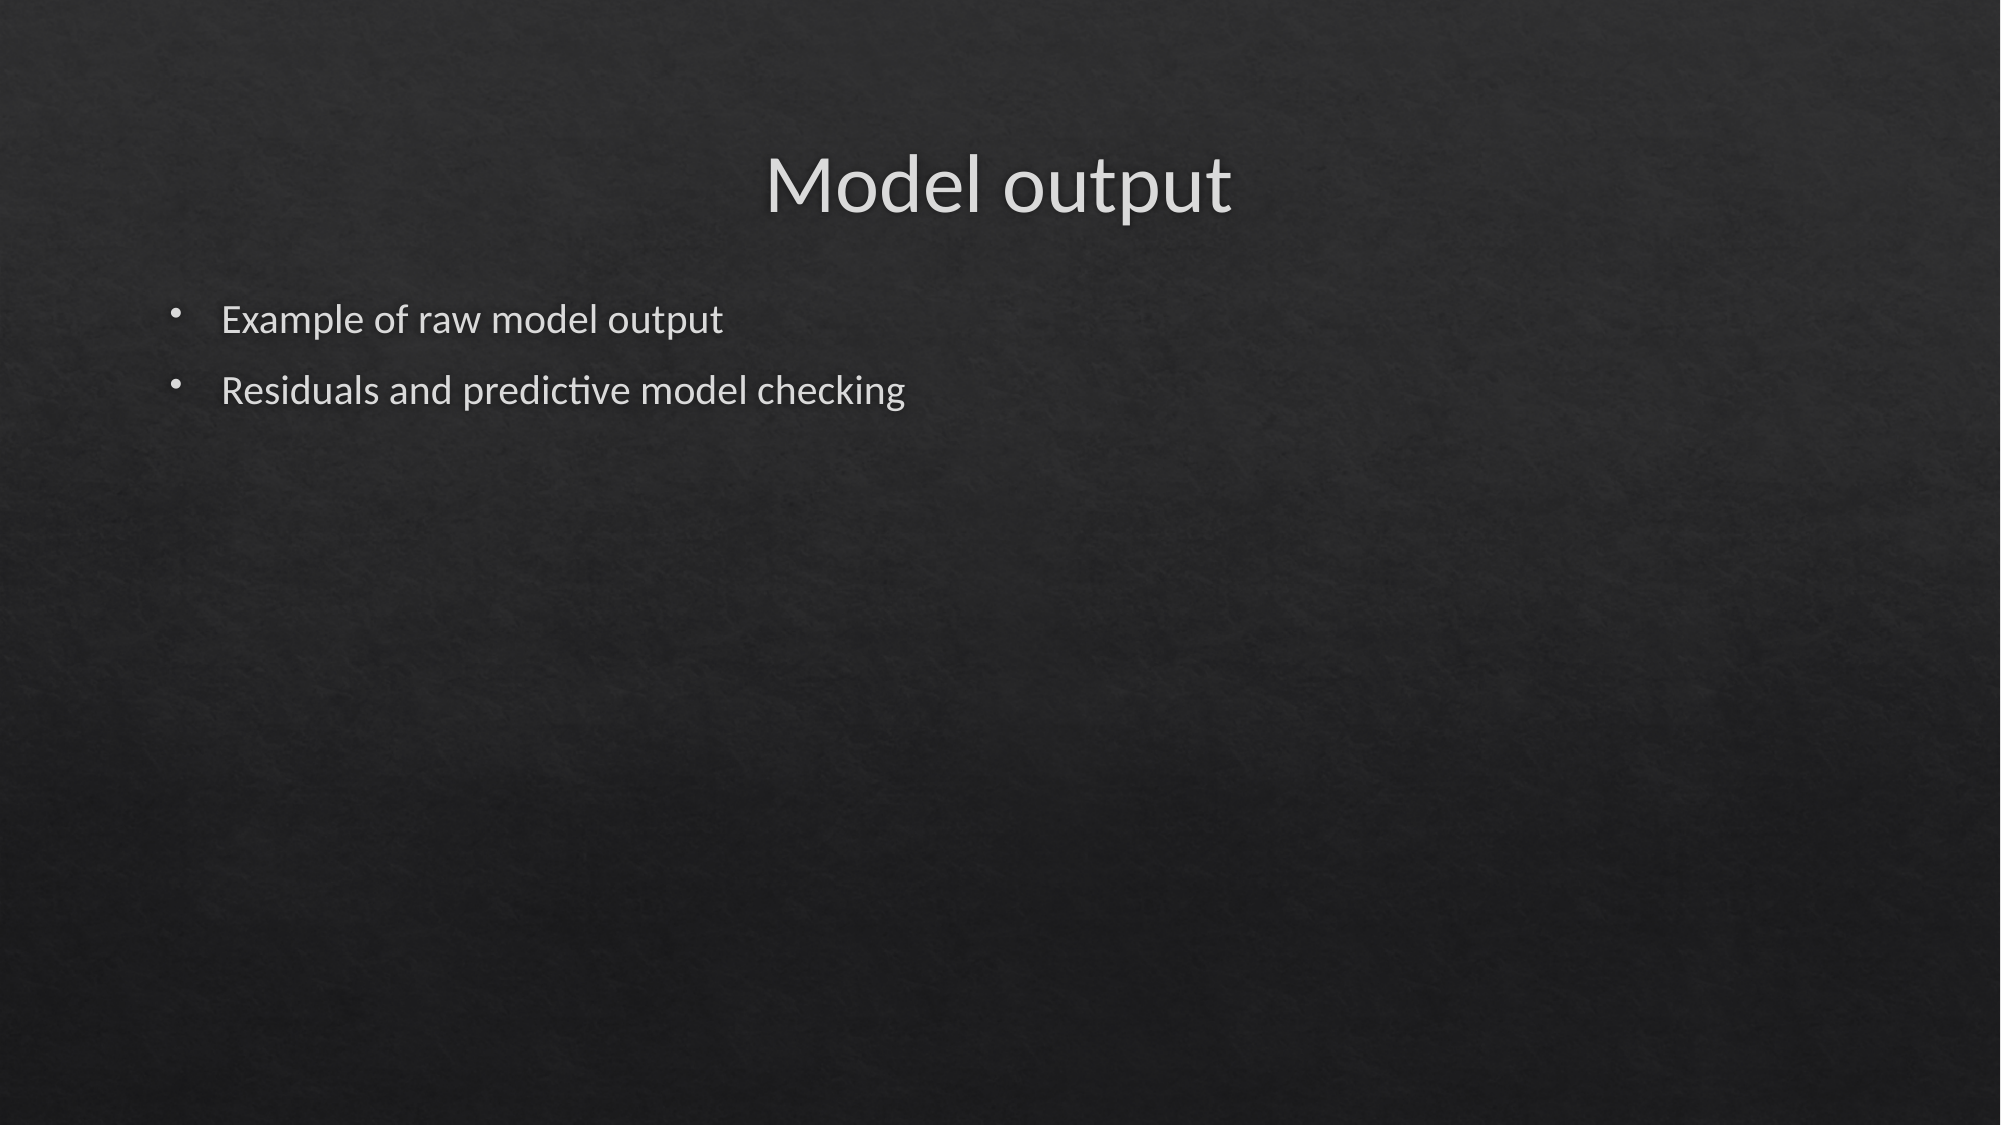

# Model output
Example of raw model output
Residuals and predictive model checking